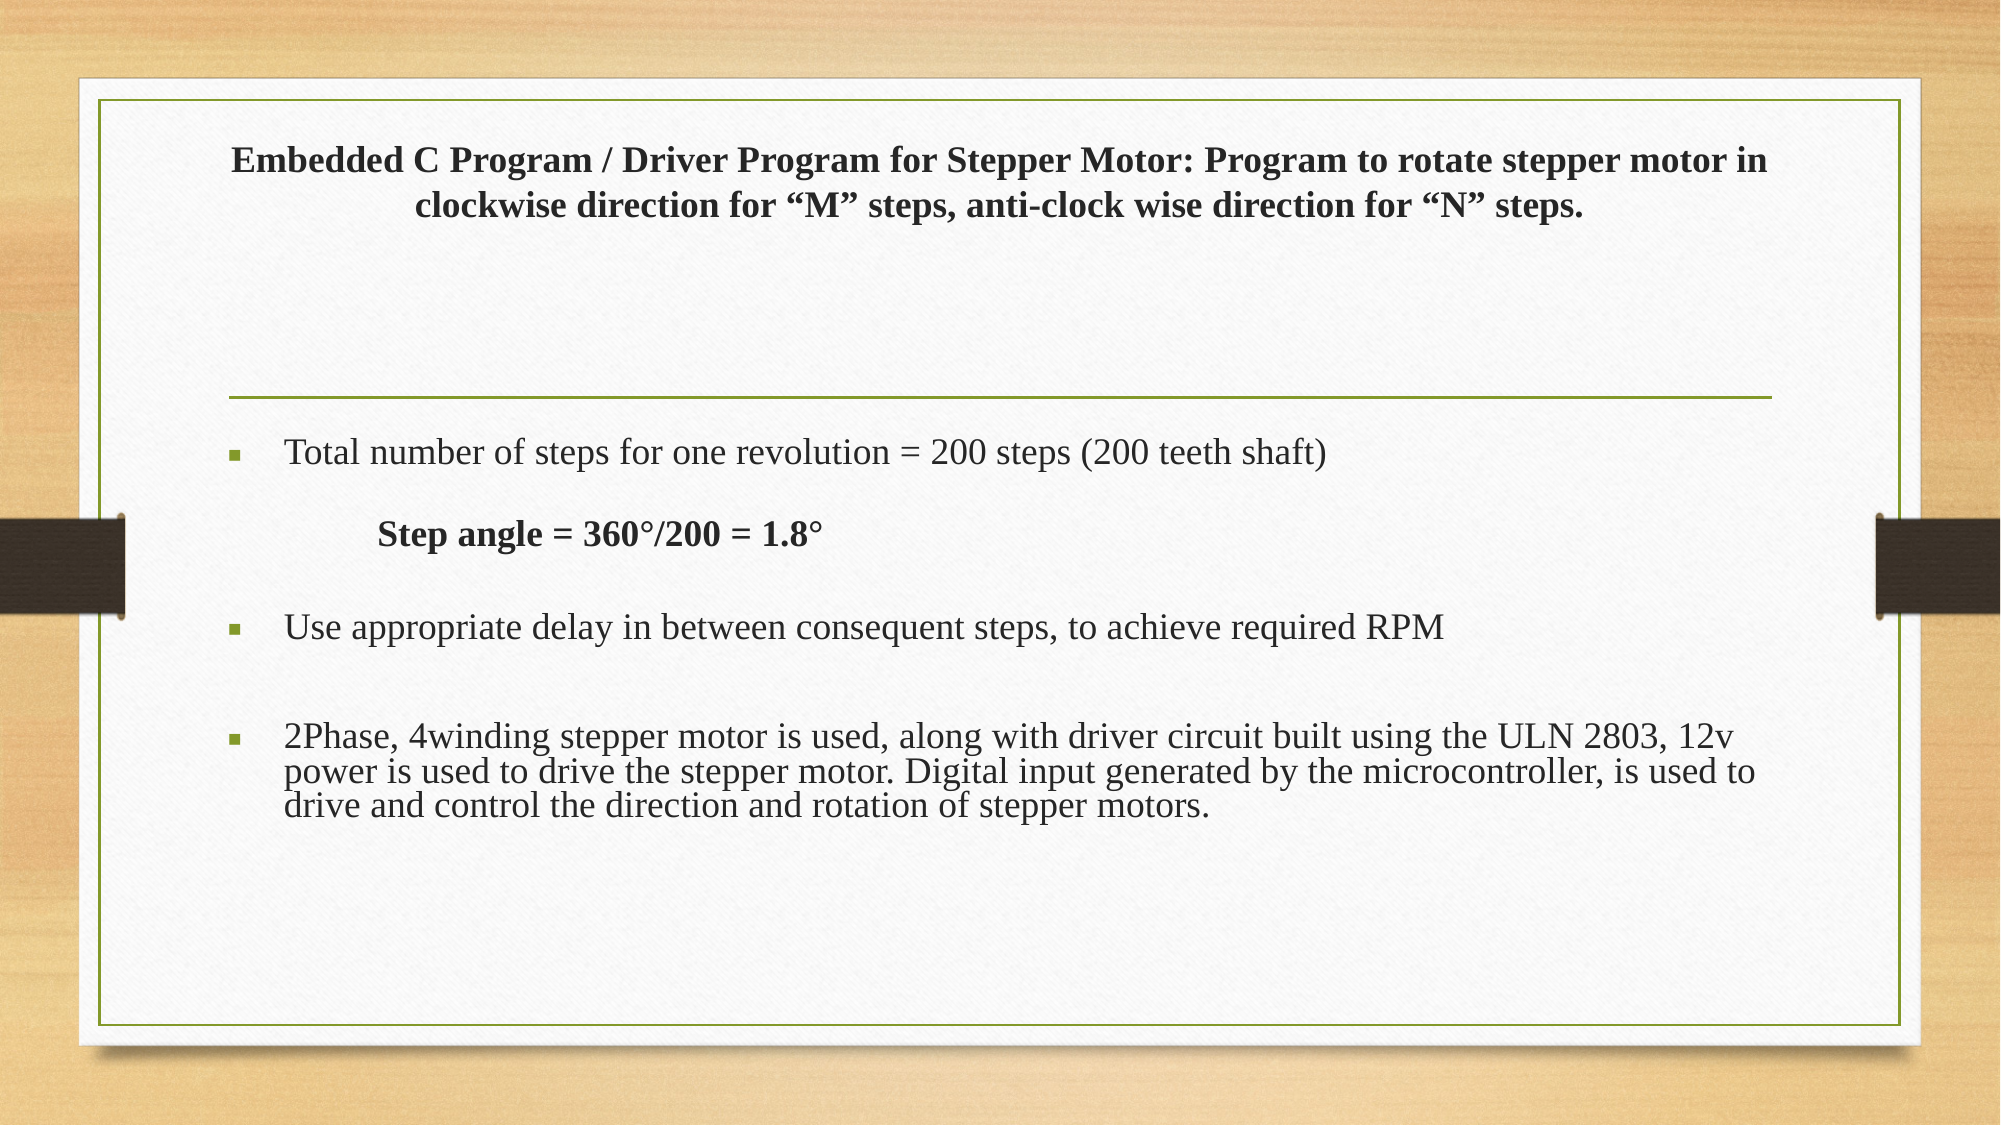

# Embedded C Program / Driver Program for Stepper Motor: Program to rotate stepper motor in clockwise direction for “M” steps, anti-clock wise direction for “N” steps.
Total number of steps for one revolution = 200 steps (200 teeth shaft)

	Step angle = 360°/200 = 1.8°

Use appropriate delay in between consequent steps, to achieve required RPM

2Phase, 4winding stepper motor is used, along with driver circuit built using the ULN 2803, 12v power is used to drive the stepper motor. Digital input generated by the microcontroller, is used to drive and control the direction and rotation of stepper motors.